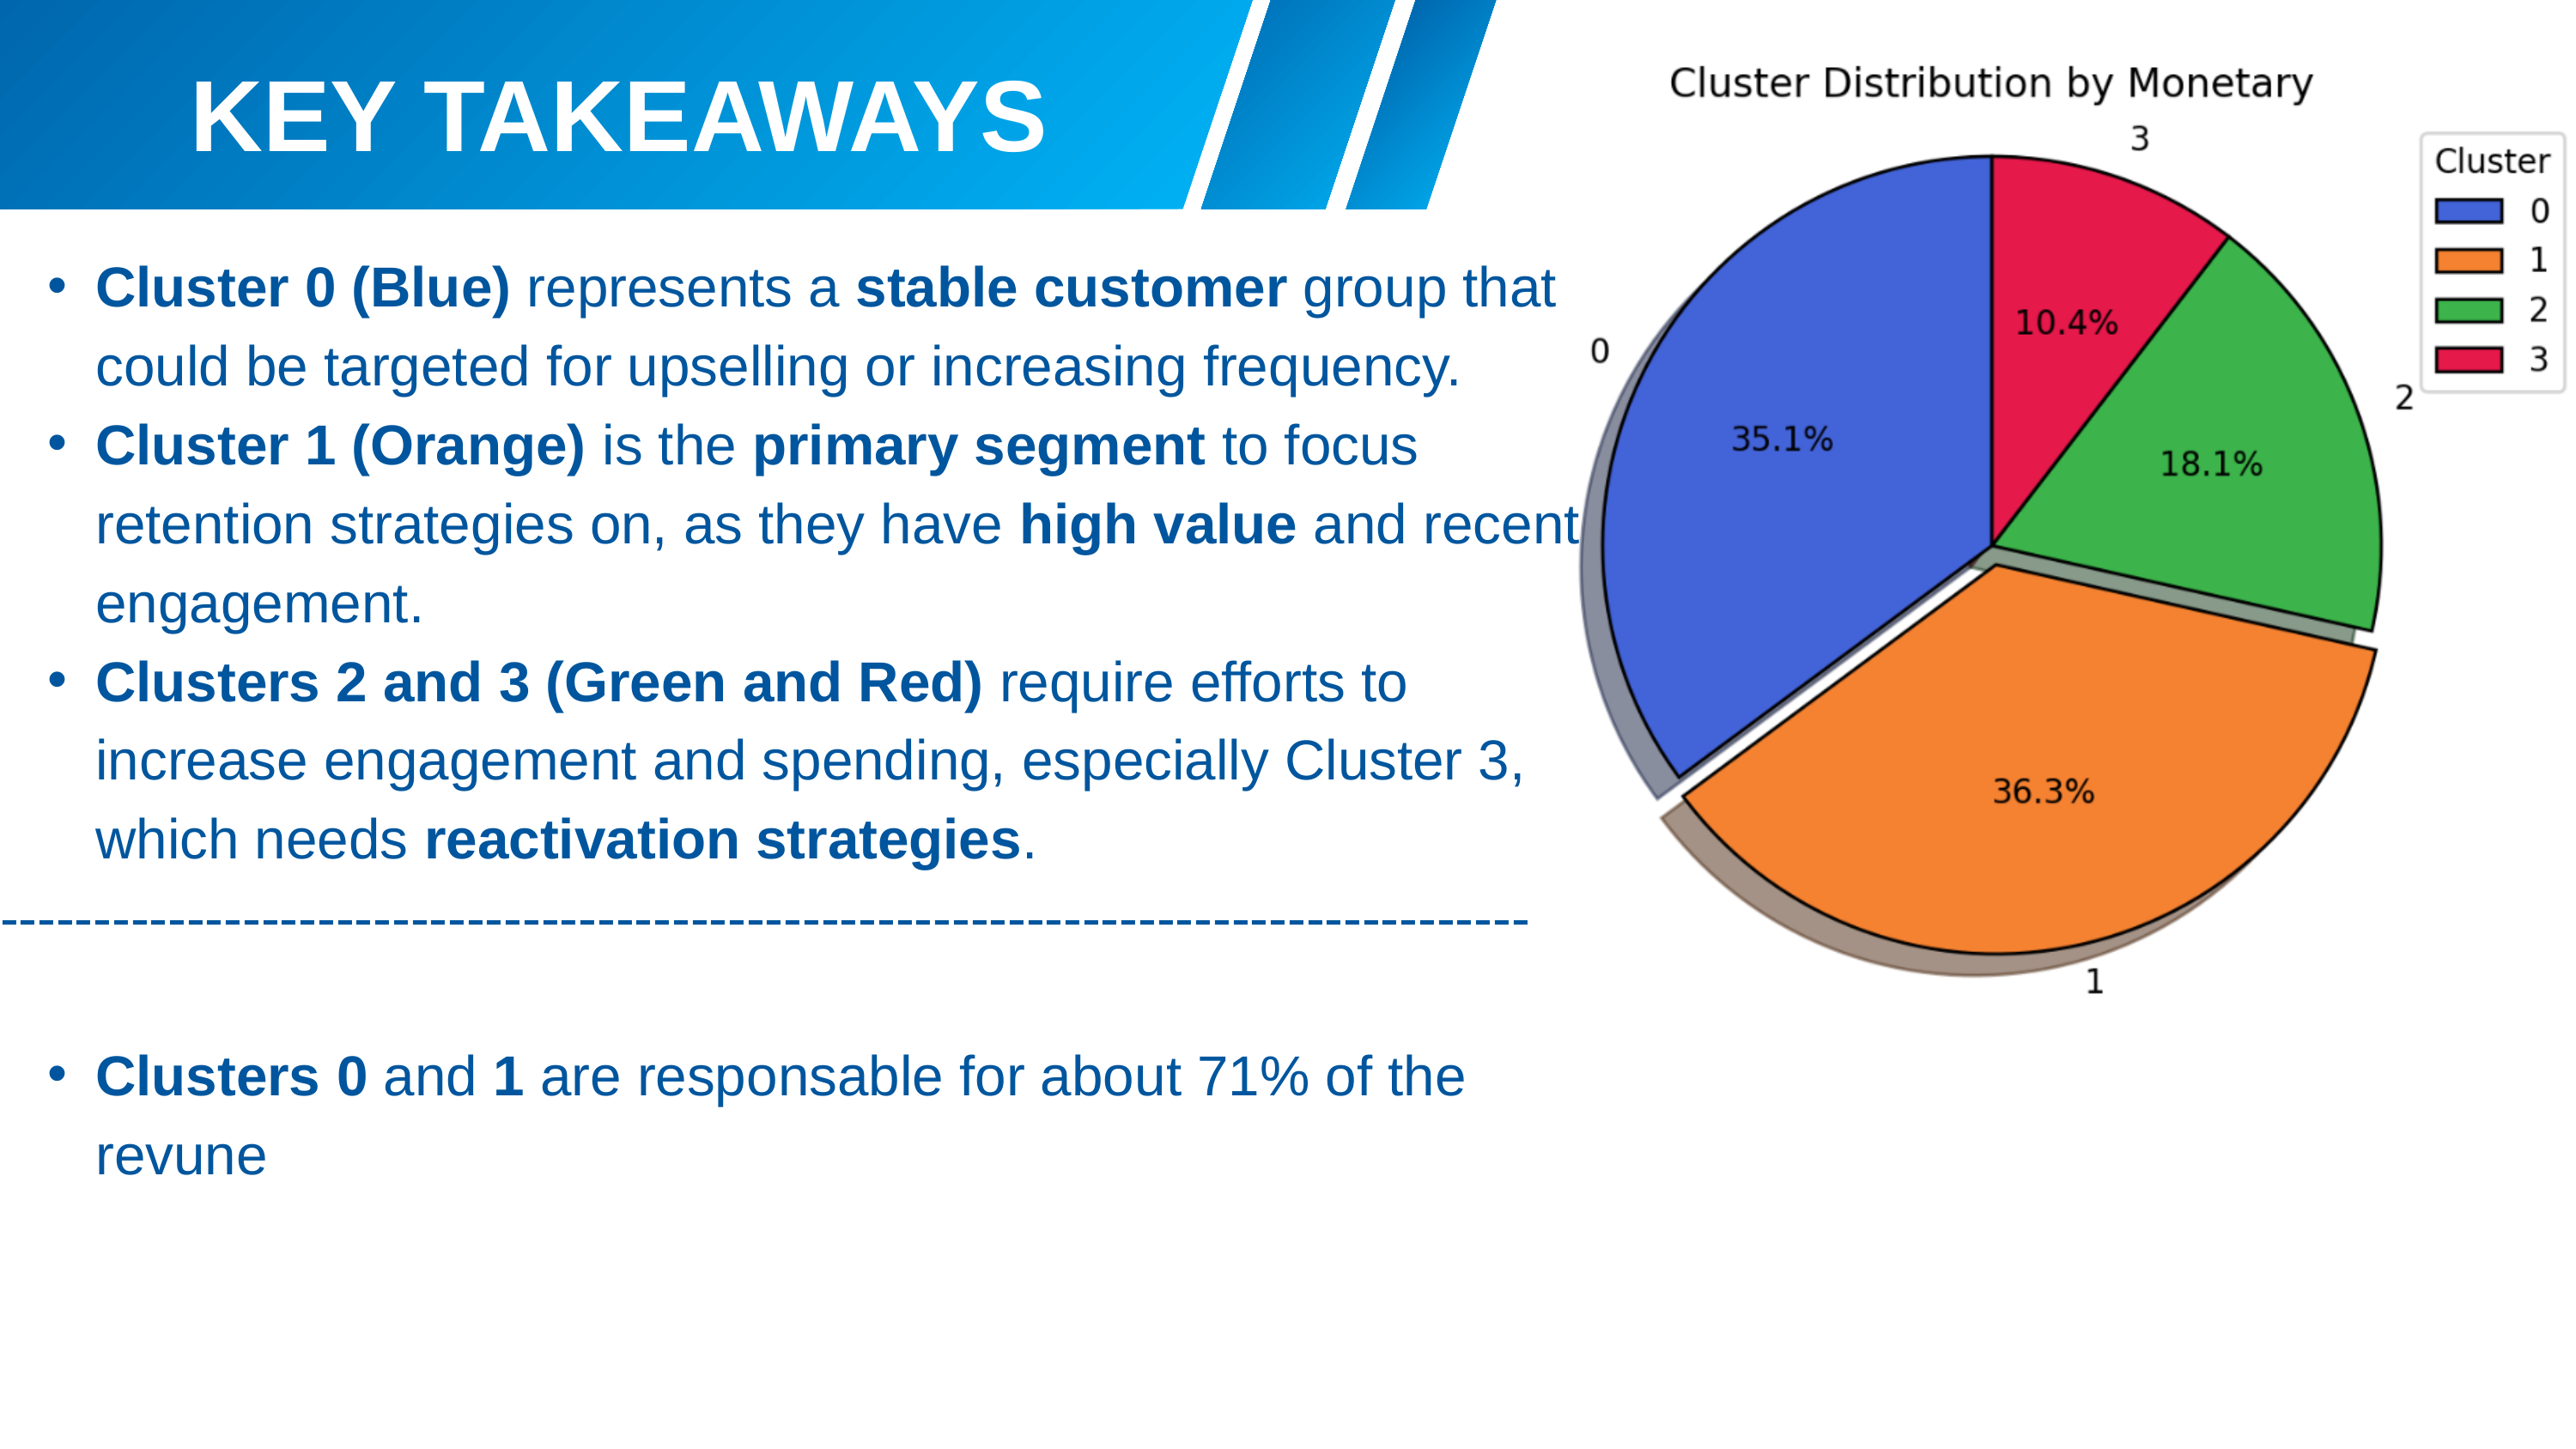

KEY TAKEAWAYS

Cluster 0 (Blue) represents a stable customer group that could be targeted for upselling or increasing frequency.
Cluster 1 (Orange) is the primary segment to focus retention strategies on, as they have high value and recent engagement.
Clusters 2 and 3 (Green and Red) require efforts to increase engagement and spending, especially Cluster 3, which needs reactivation strategies.
----------------------------------------------------------------------------------

Clusters 0 and 1 are responsable for about 71% of the revune